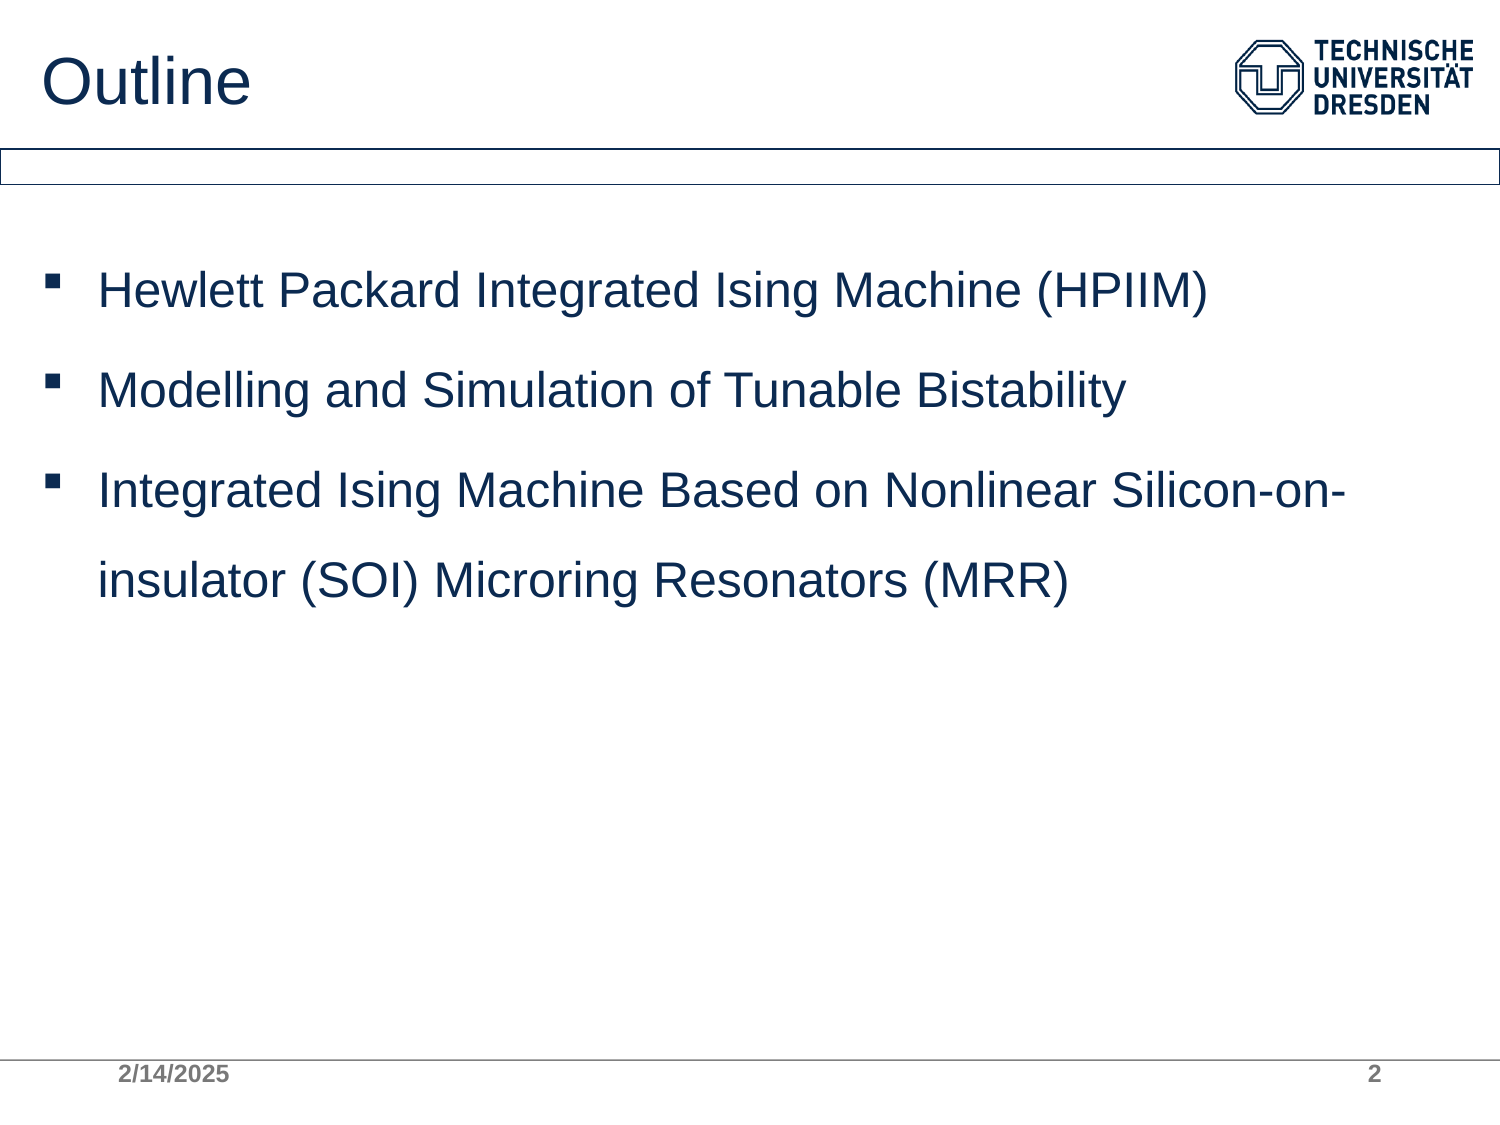

# Outline
Hewlett Packard Integrated Ising Machine (HPIIM)
Modelling and Simulation of Tunable Bistability
Integrated Ising Machine Based on Nonlinear Silicon-on-insulator (SOI) Microring Resonators (MRR)
2/14/2025

2